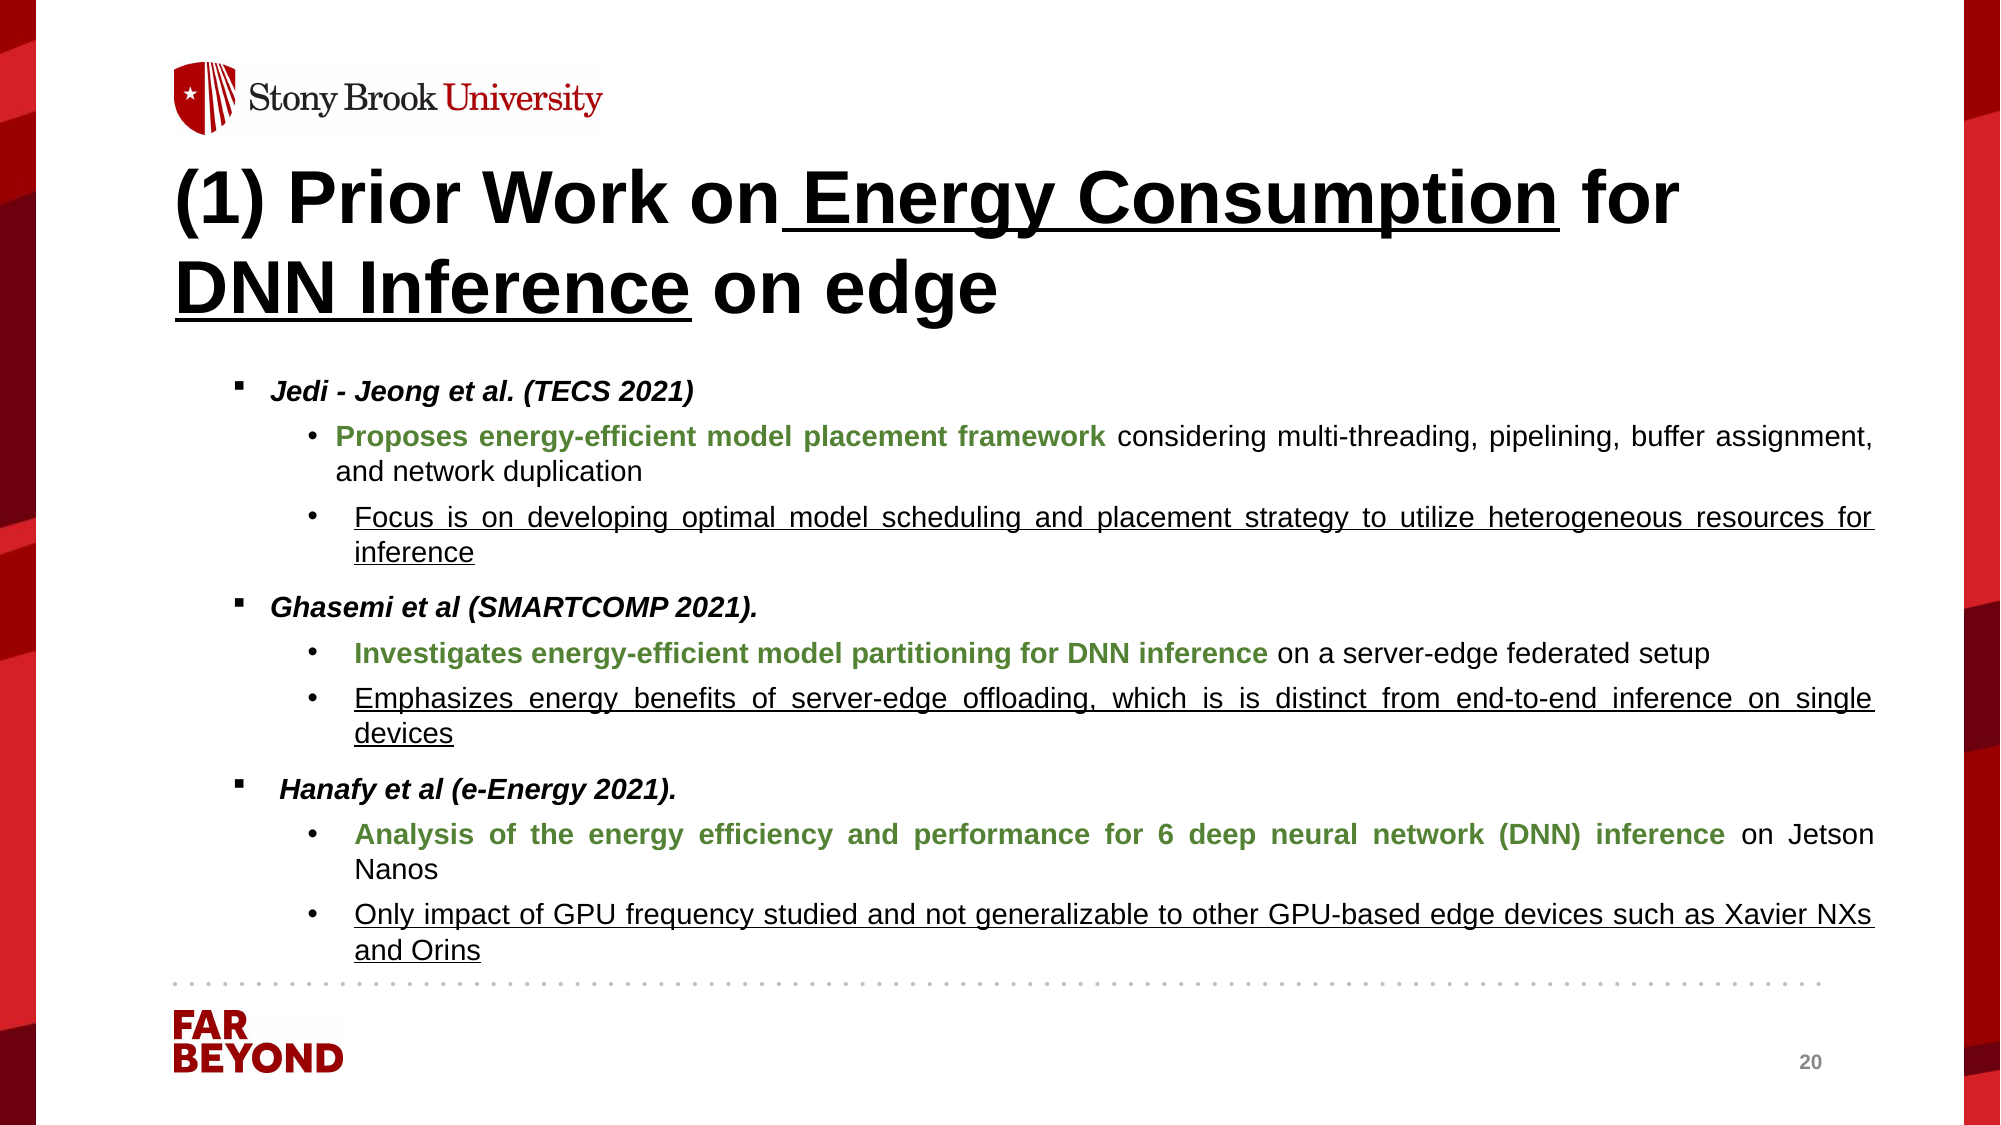

(1) Prior Work on Energy Consumption for DNN Inference on edge
Jedi - Jeong et al. (TECS 2021)
Proposes energy-efficient model placement framework considering multi-threading, pipelining, buffer assignment, and network duplication
Focus is on developing optimal model scheduling and placement strategy to utilize heterogeneous resources for inference
Ghasemi et al (SMARTCOMP 2021).
Investigates energy-efficient model partitioning for DNN inference on a server-edge federated setup
Emphasizes energy benefits of server-edge offloading, which is is distinct from end-to-end inference on single devices
Hanafy et al (e-Energy 2021).
Analysis of the energy efficiency and performance for 6 deep neural network (DNN) inference on Jetson Nanos
Only impact of GPU frequency studied and not generalizable to other GPU-based edge devices such as Xavier NXs and Orins

20